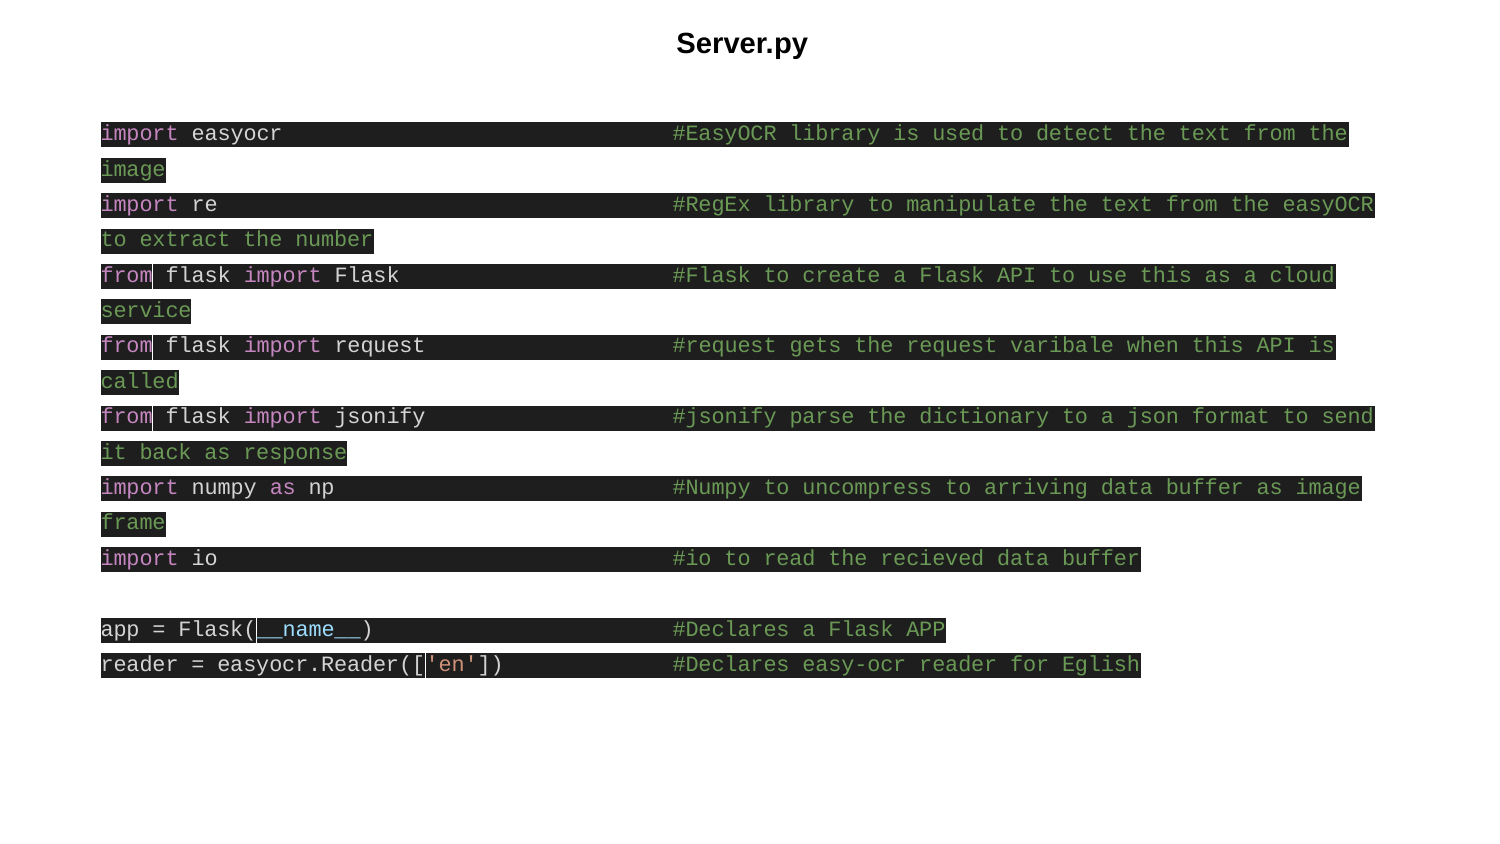

Server.py
import easyocr                              #EasyOCR library is used to detect the text from the image
import re                                   #RegEx library to manipulate the text from the easyOCR to extract the number
from flask import Flask                     #Flask to create a Flask API to use this as a cloud service
from flask import request                   #request gets the request varibale when this API is called
from flask import jsonify                   #jsonify parse the dictionary to a json format to send it back as response
import numpy as np                          #Numpy to uncompress to arriving data buffer as image frame
import io                                   #io to read the recieved data buffer

app = Flask(__name__)                       #Declares a Flask APP
reader = easyocr.Reader(['en'])             #Declares easy-ocr reader for Eglish